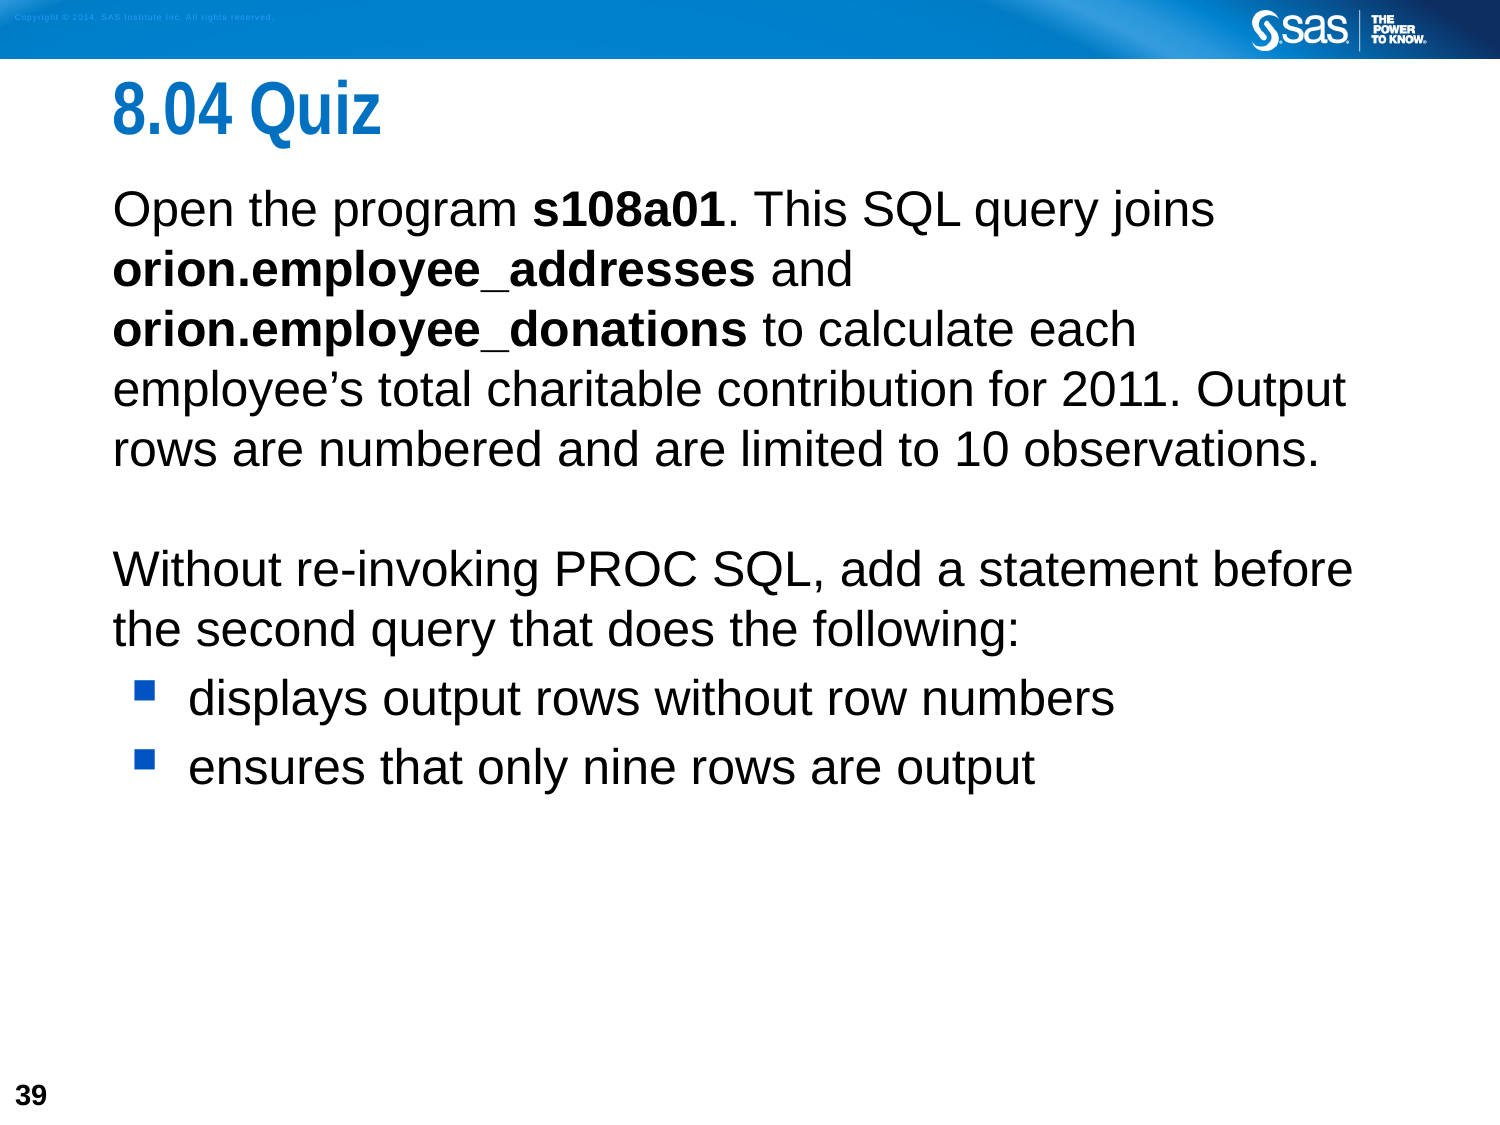

# 8.04 Quiz
Open the program s108a01. This SQL query joins orion.employee_addresses and orion.employee_donations to calculate each employee’s total charitable contribution for 2011. Output rows are numbered and are limited to 10 observations.
Without re-invoking PROC SQL, add a statement before the second query that does the following:
displays output rows without row numbers
ensures that only nine rows are output